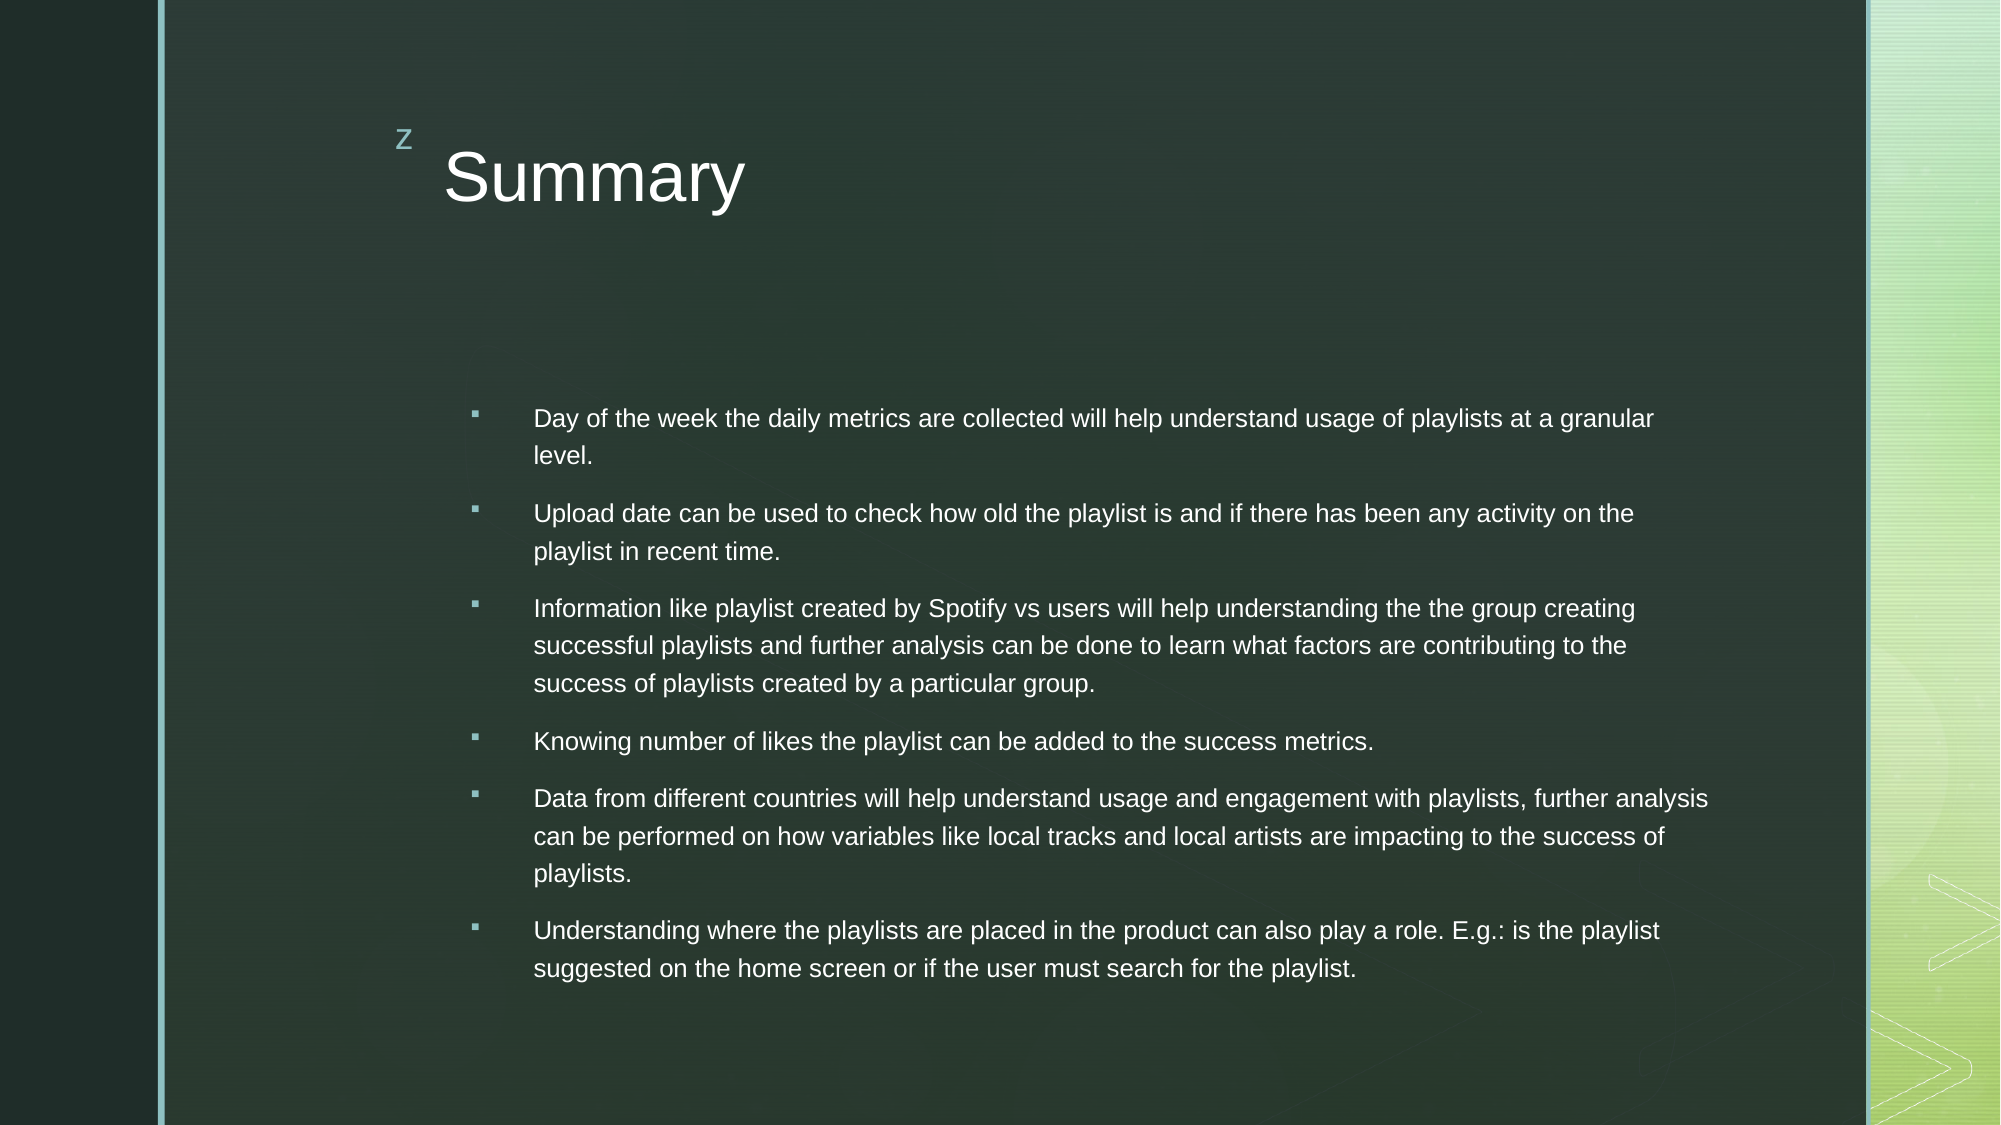

# Summary

Day of the week the daily metrics are collected will help understand usage of playlists at a granular level.
Upload date can be used to check how old the playlist is and if there has been any activity on the playlist in recent time.
Information like playlist created by Spotify vs users will help understanding the the group creating successful playlists and further analysis can be done to learn what factors are contributing to the success of playlists created by a particular group.
Knowing number of likes the playlist can be added to the success metrics.
Data from different countries will help understand usage and engagement with playlists, further analysis can be performed on how variables like local tracks and local artists are impacting to the success of playlists.
Understanding where the playlists are placed in the product can also play a role. E.g.: is the playlist suggested on the home screen or if the user must search for the playlist.